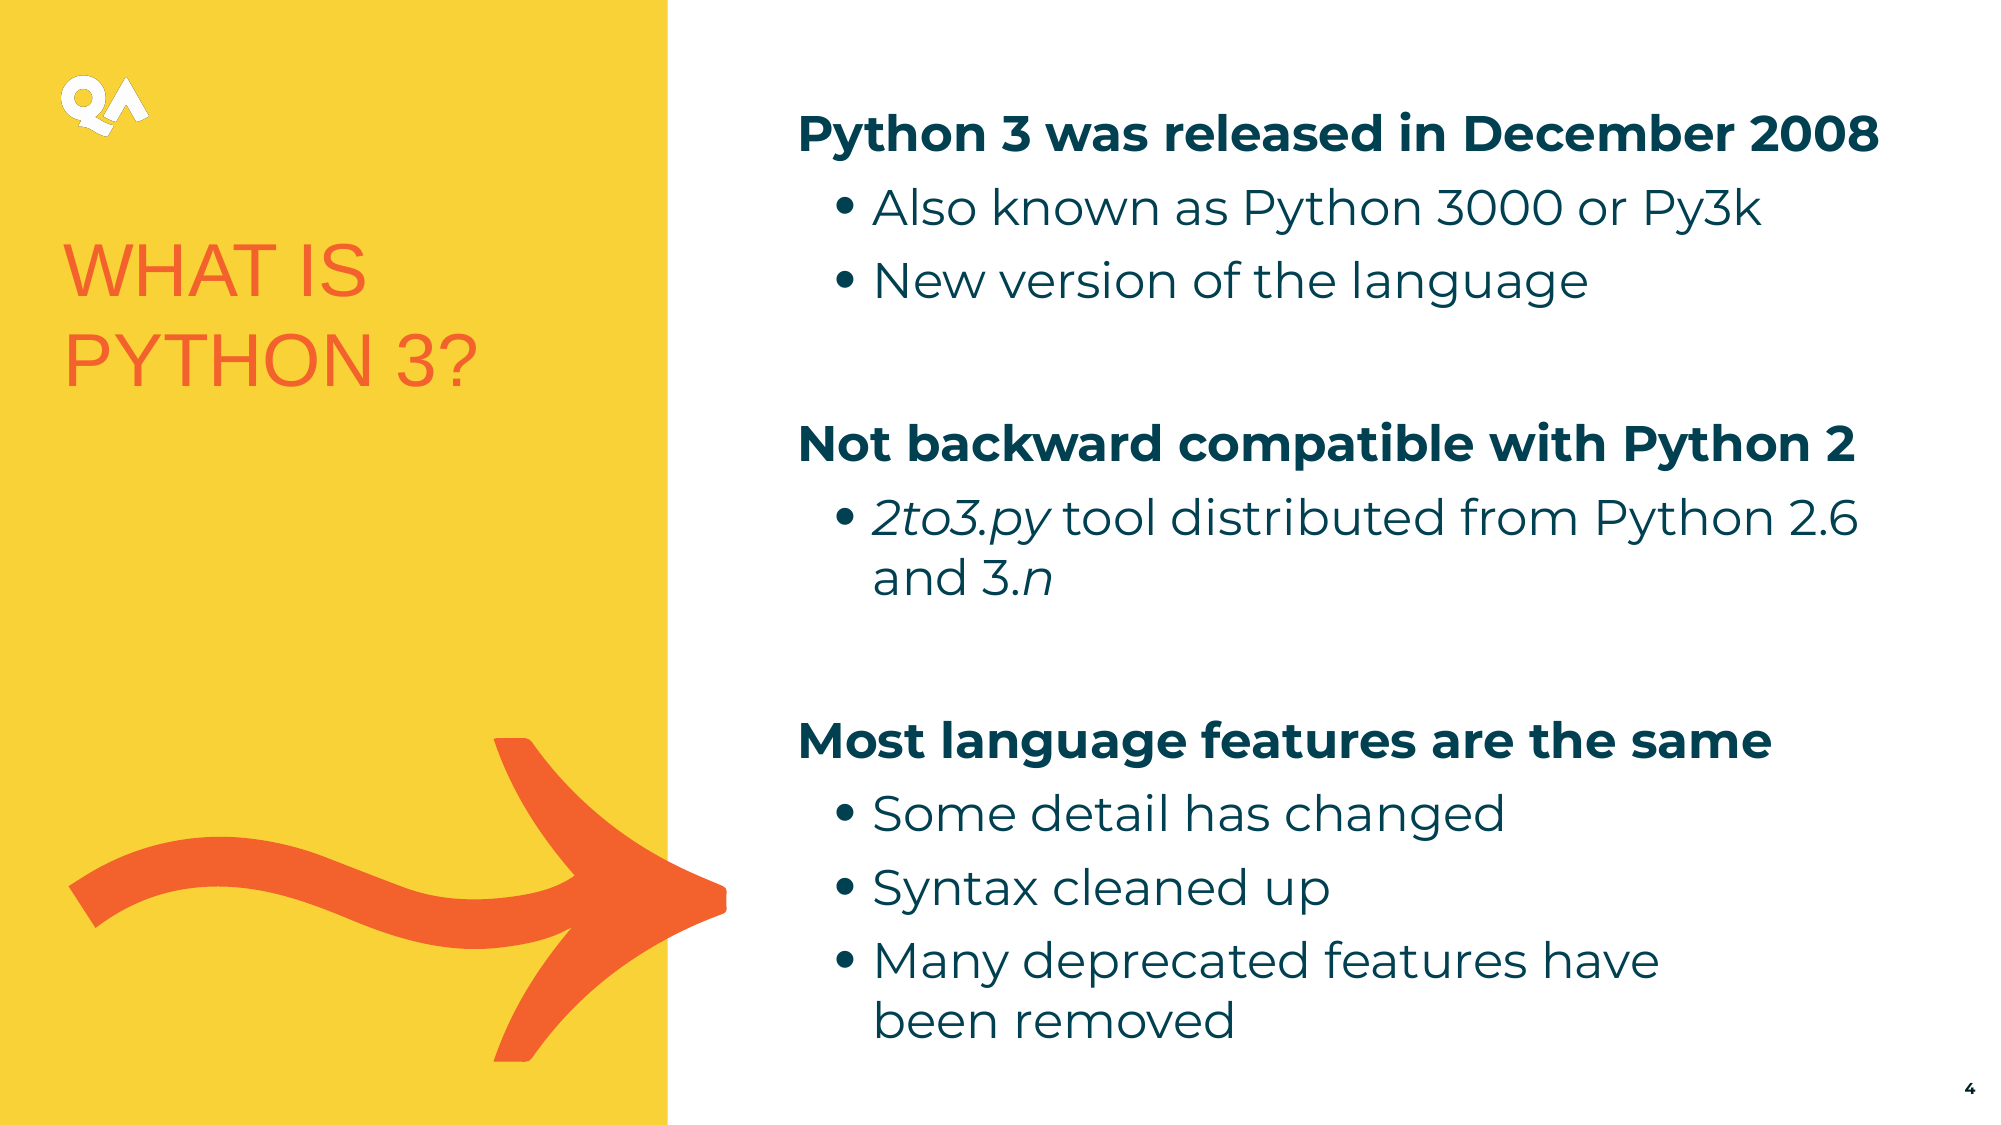

Python 3 was released in December 2008
Also known as Python 3000 or Py3k
New version of the language

Not backward compatible with Python 2
2to3.py tool distributed from Python 2.6 and 3.n

Most language features are the same
Some detail has changed
Syntax cleaned up
Many deprecated features have been removed

What is Python 3?
4